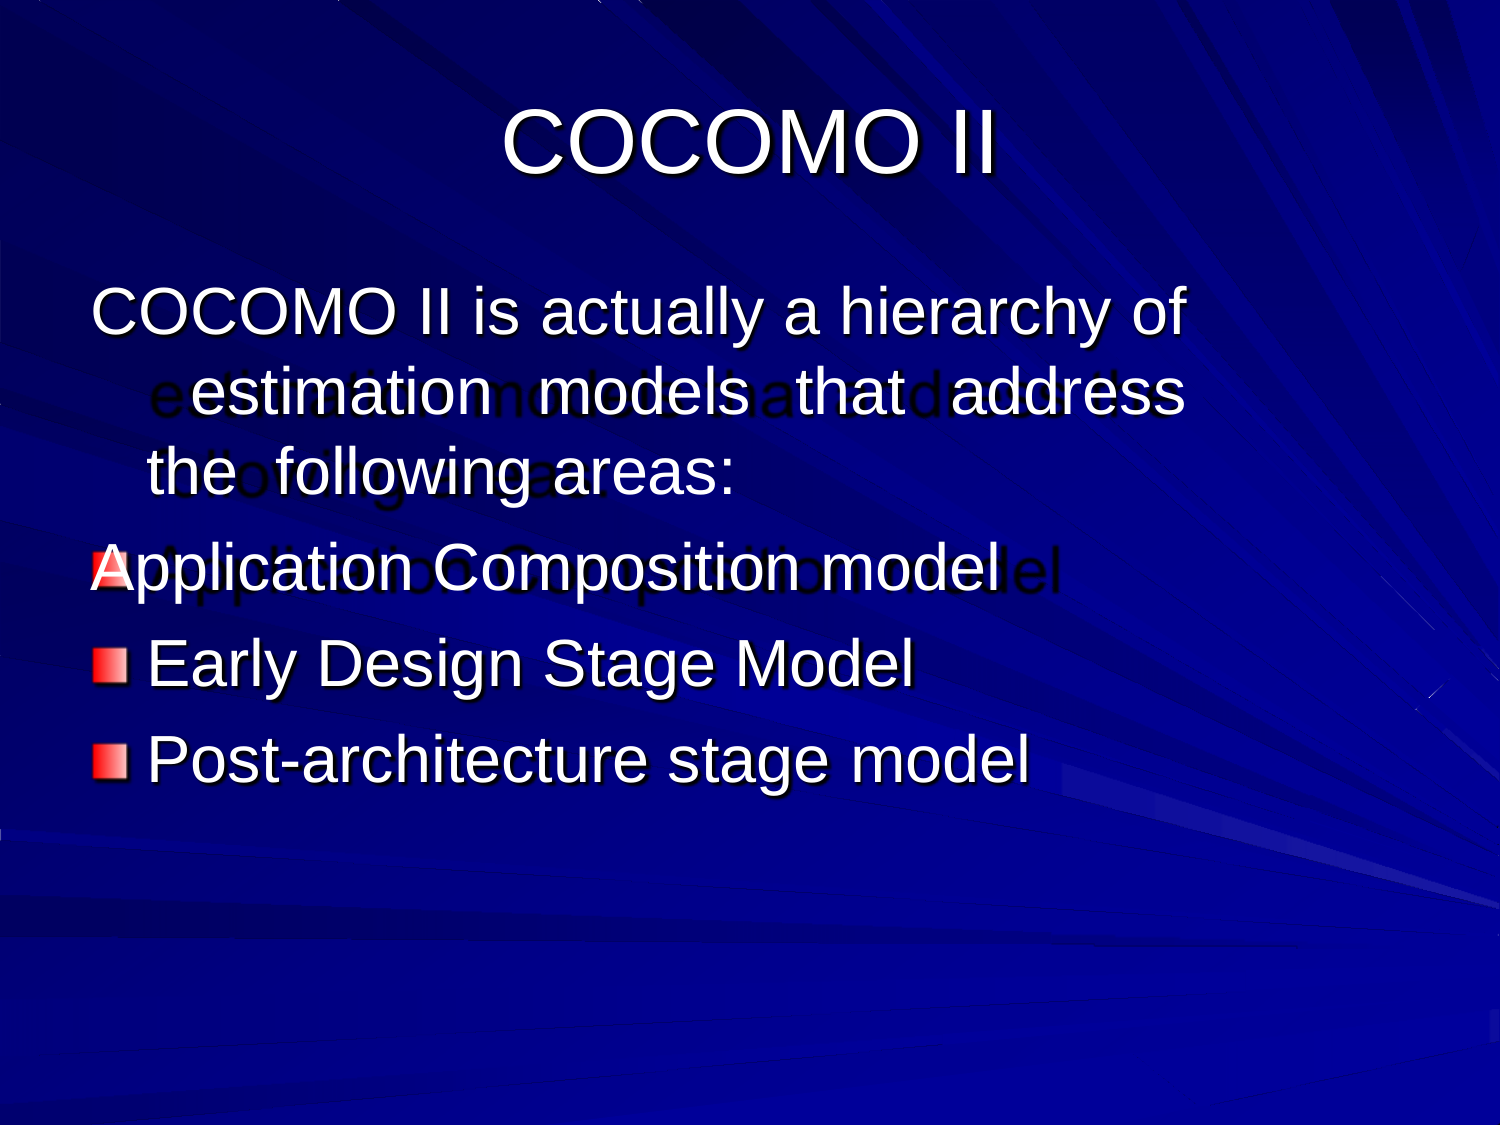

# COCOMO II

COCOMO II is actually a hierarchy of  estimation models that address the  following areas:
Application Composition model  Early Design Stage Model  Post-architecture stage model